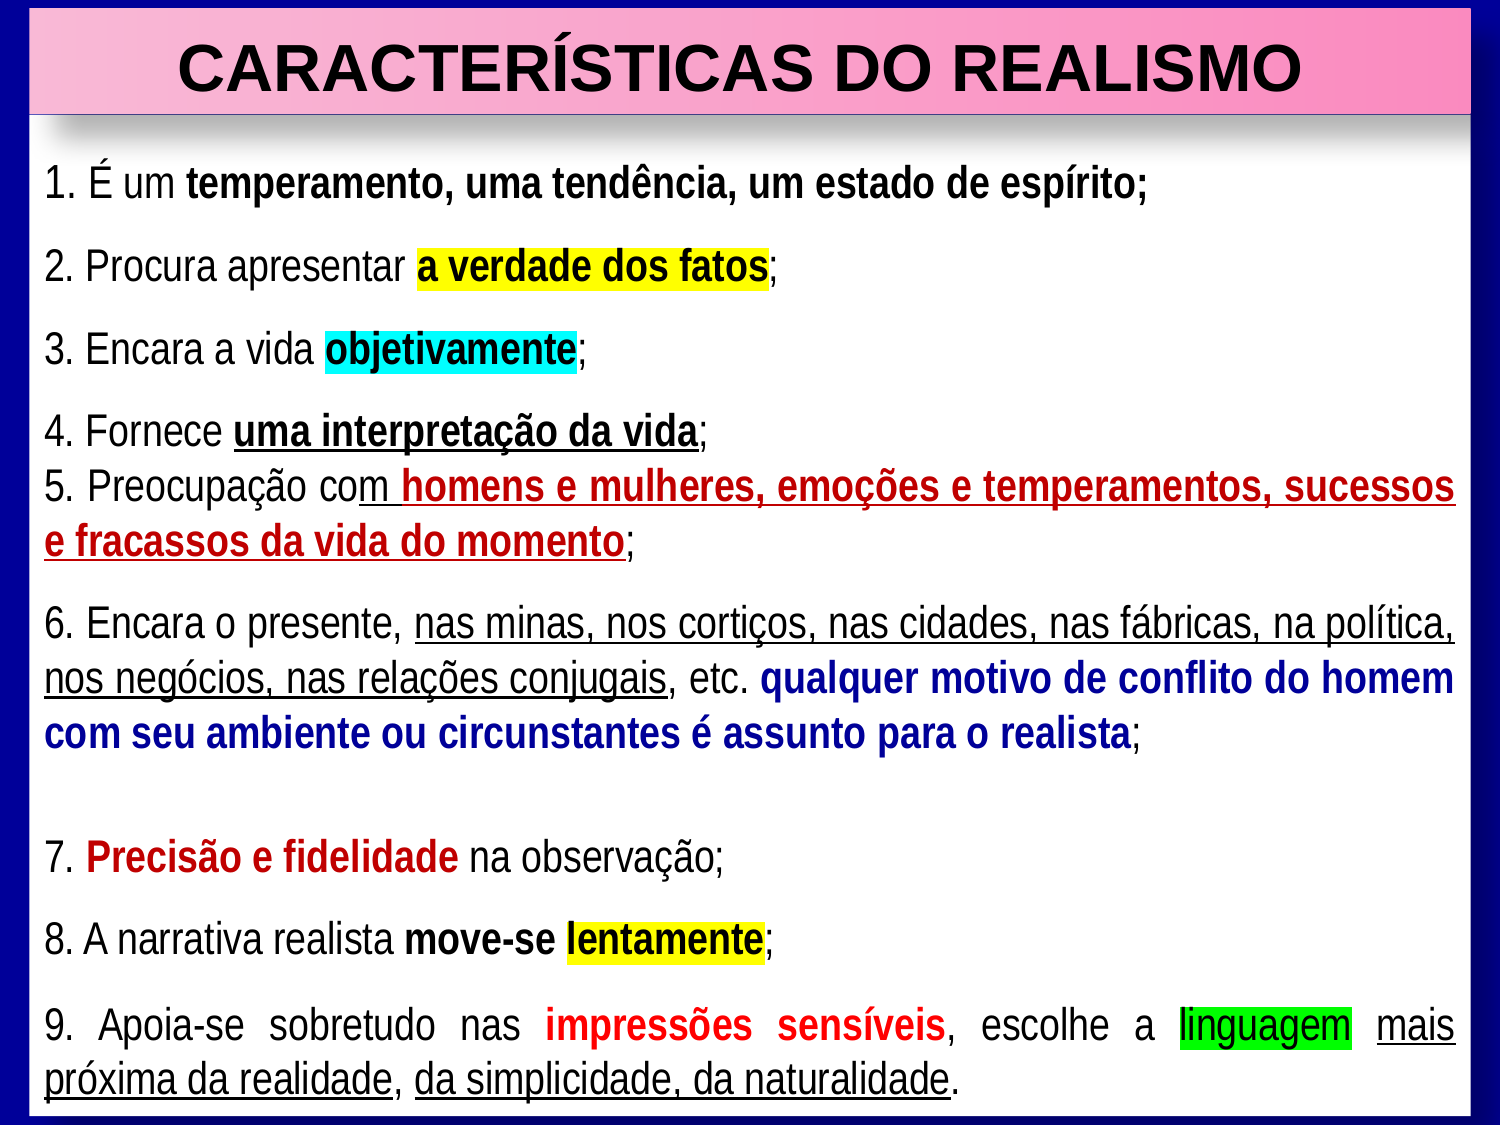

# CARACTERÍSTICAS DO REALISMO
1. É um temperamento, uma tendência, um estado de espírito;
2. Procura apresentar a verdade dos fatos;
3. Encara a vida objetivamente;
4. Fornece uma interpretação da vida;
5. Preocupação com homens e mulheres, emoções e temperamentos, sucessos e fracassos da vida do momento;

6. Encara o presente, nas minas, nos cortiços, nas cidades, nas fábricas, na política, nos negócios, nas relações conjugais, etc. qualquer motivo de conflito do homem com seu ambiente ou circunstantes é assunto para o realista;

7. Precisão e fidelidade na observação;
8. A narrativa realista move-se lentamente;

9. Apoia-se sobretudo nas impressões sensíveis, escolhe a linguagem mais próxima da realidade, da simplicidade, da naturalidade.